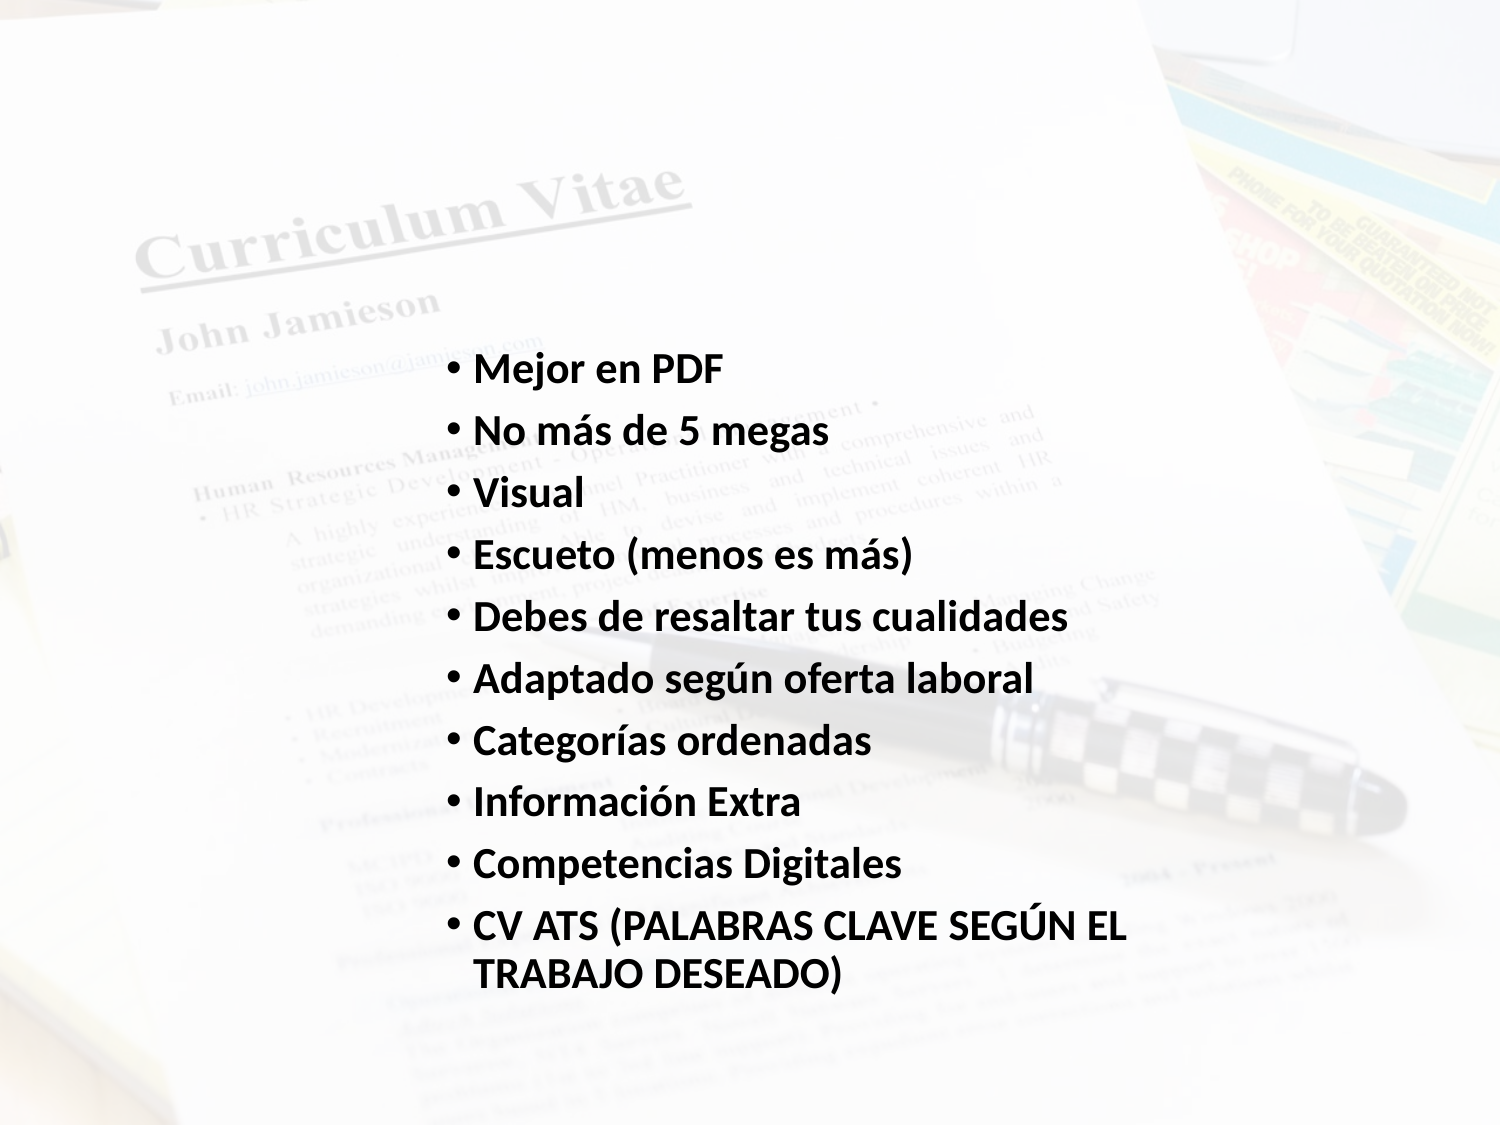

Mejor en PDF
No más de 5 megas
Visual
Escueto (menos es más)
Debes de resaltar tus cualidades
Adaptado según oferta laboral
Categorías ordenadas
Información Extra
Competencias Digitales
CV ATS (PALABRAS CLAVE SEGÚN EL TRABAJO DESEADO)